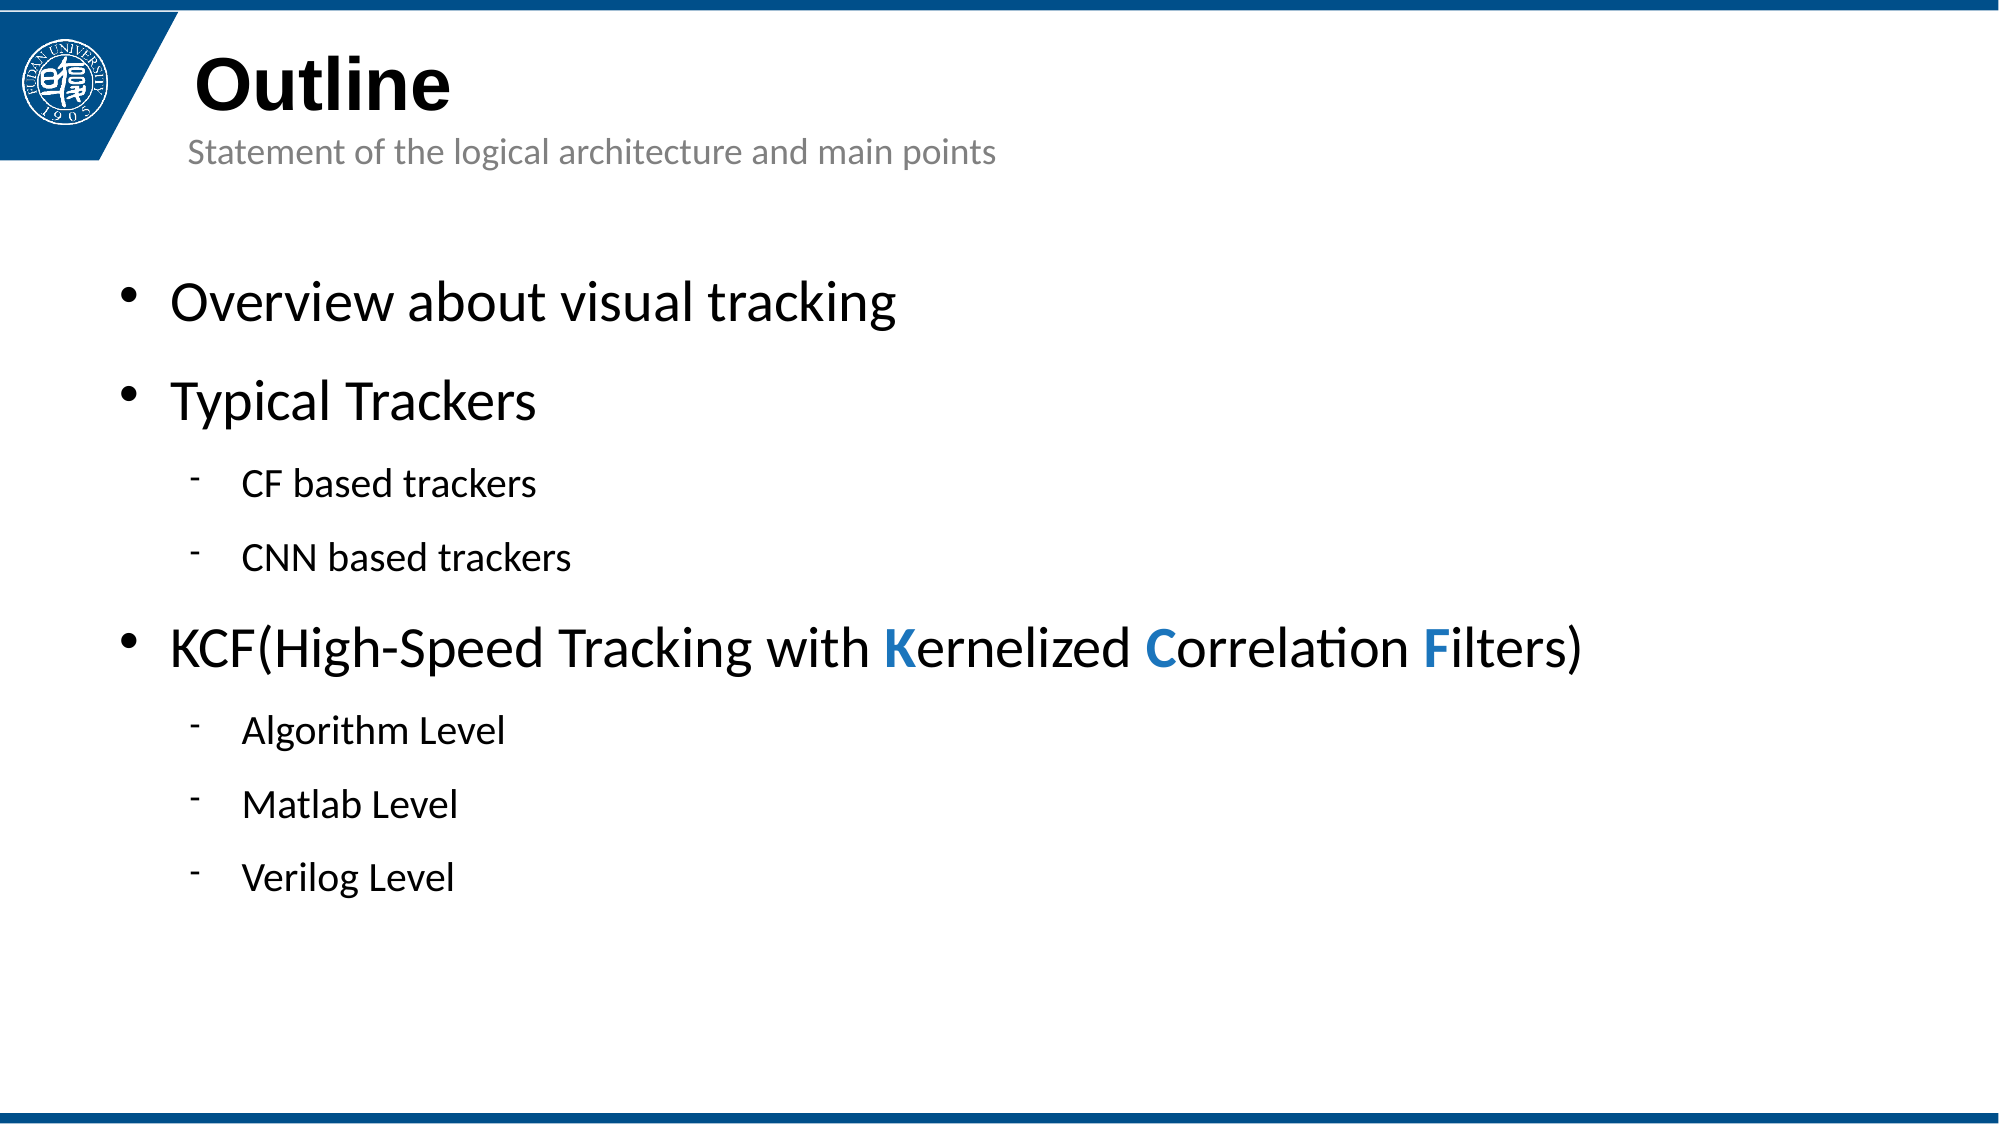

Outline
Statement of the logical architecture and main points
Overview about visual tracking
Typical Trackers
CF based trackers
CNN based trackers
KCF(High-Speed Tracking with Kernelized Correlation Filters)
Algorithm Level
Matlab Level
Verilog Level